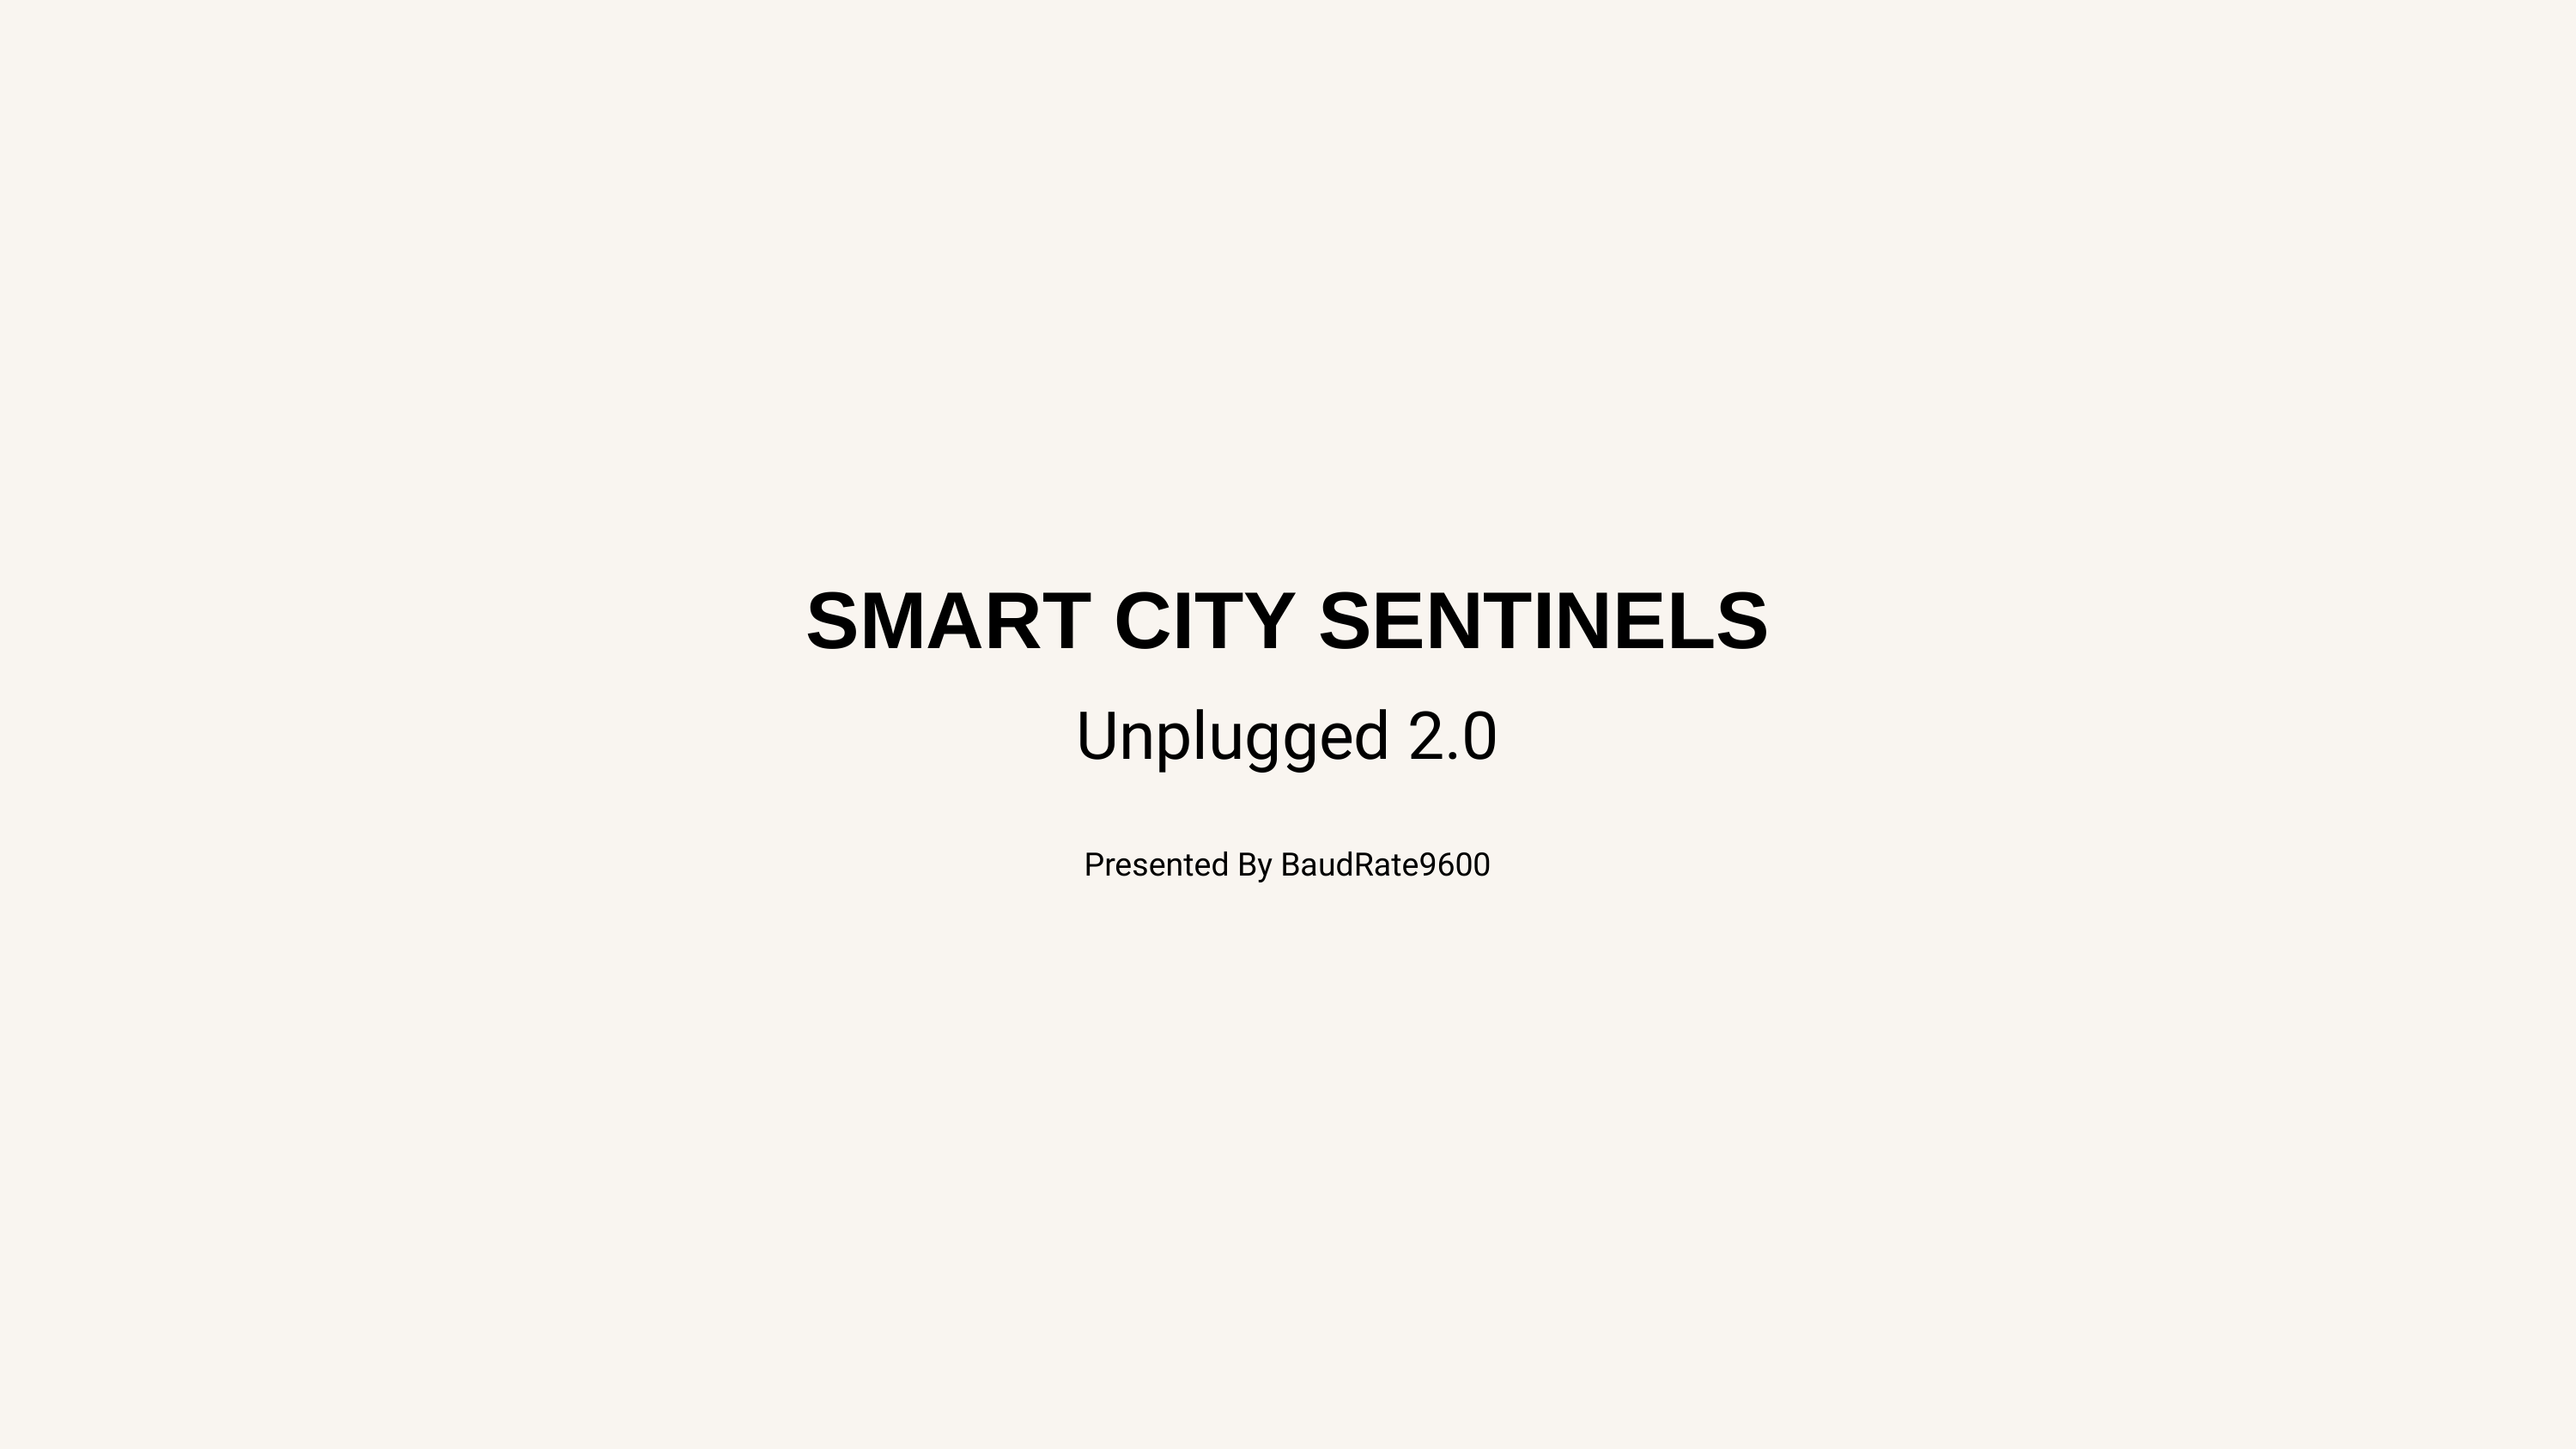

SMART CITY SENTINELS
Unplugged 2.0
Presented By BaudRate9600